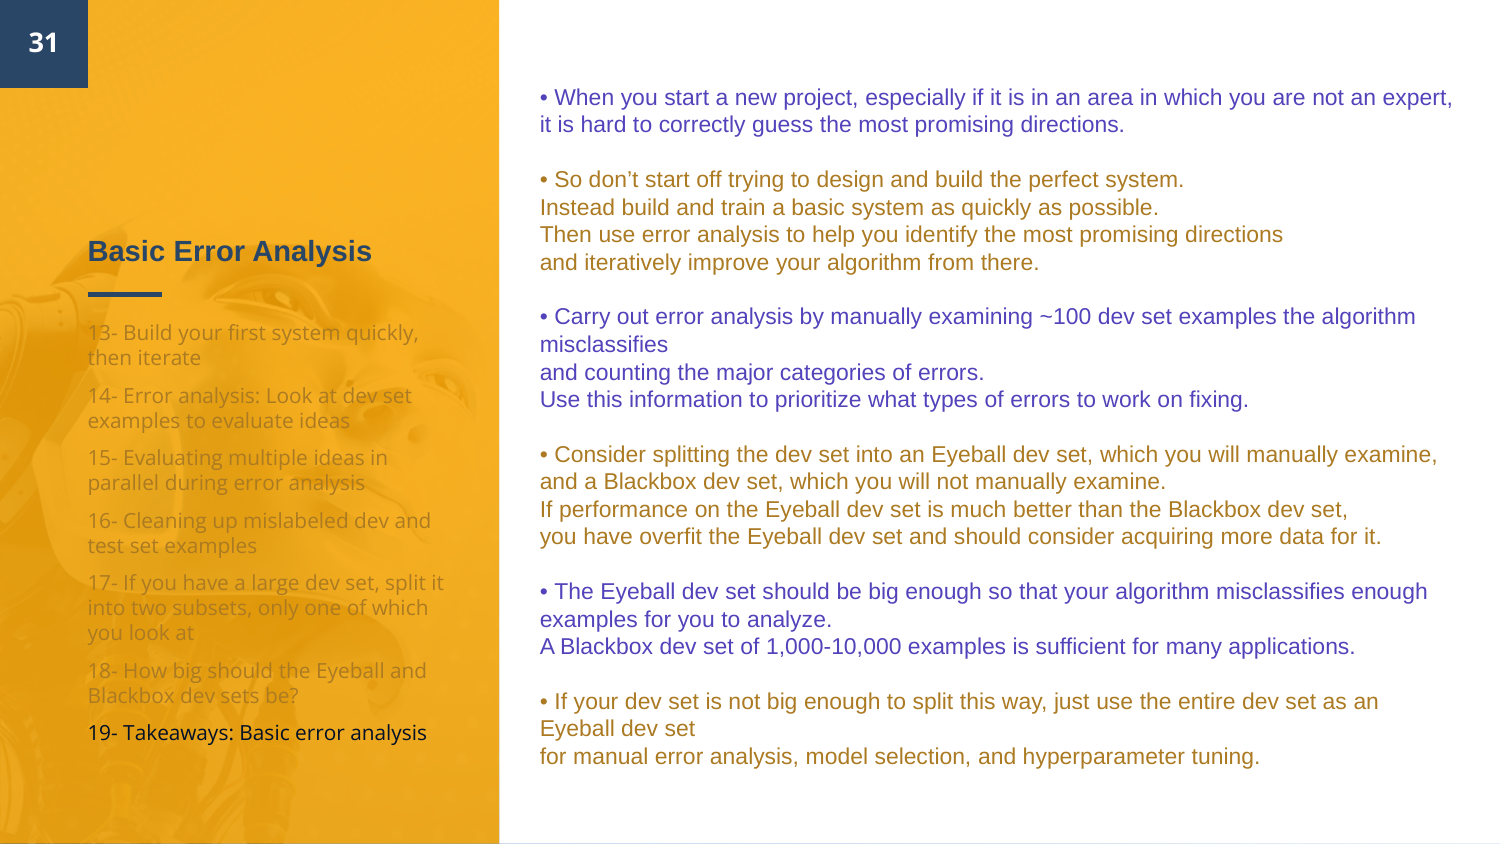

31
• When you start a new project, especially if it is in an area in which you are not an expert,
it is hard to correctly guess the most promising directions.

• So don’t start off trying to design and build the perfect system.
Instead build and train a basic system as quickly as possible.
Then use error analysis to help you identify the most promising directions
and iteratively improve your algorithm from there.

• Carry out error analysis by manually examining ~100 dev set examples the algorithm misclassifies
and counting the major categories of errors.
Use this information to prioritize what types of errors to work on fixing.

• Consider splitting the dev set into an Eyeball dev set, which you will manually examine,
and a Blackbox dev set, which you will not manually examine.
If performance on the Eyeball dev set is much better than the Blackbox dev set,
you have overfit the Eyeball dev set and should consider acquiring more data for it.

• The Eyeball dev set should be big enough so that your algorithm misclassifies enough examples for you to analyze.
A Blackbox dev set of 1,000-10,000 examples is sufficient for many applications.

• If your dev set is not big enough to split this way, just use the entire dev set as an Eyeball dev set
for manual error analysis, model selection, and hyperparameter tuning.
# Basic Error Analysis
13- Build your first system quickly, then iterate
14- Error analysis: Look at dev set examples to evaluate ideas
15- Evaluating multiple ideas in parallel during error analysis
16- Cleaning up mislabeled dev and test set examples
17- If you have a large dev set, split it into two subsets, only one of which you look at
18- How big should the Eyeball and Blackbox dev sets be?
19- Takeaways: Basic error analysis